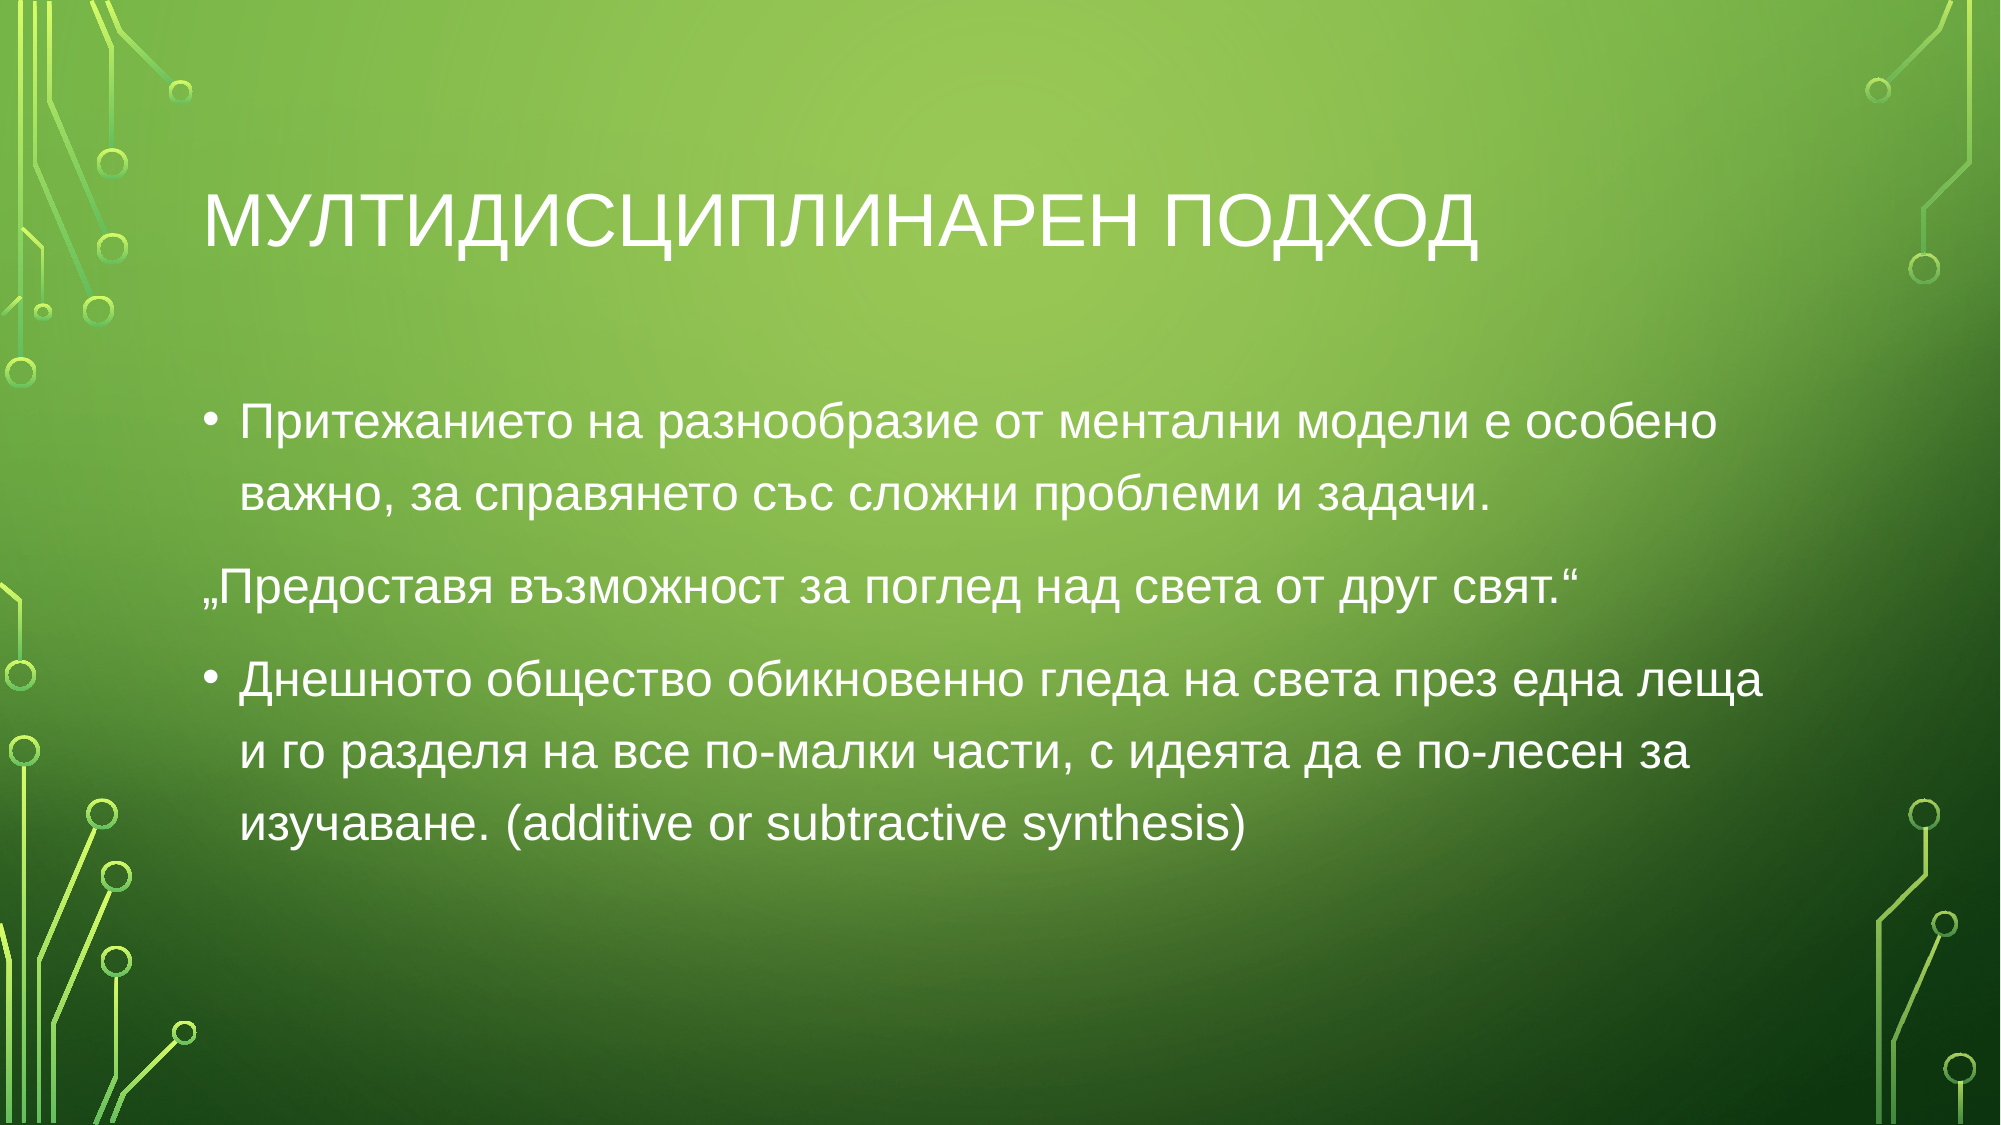

# МУЛТИДИСЦИПЛИНАРЕН ПОДХОД
Притежанието на разнообразие от ментални модели е особено важно, за справянето със сложни проблеми и задачи.
„Предоставя възможност за поглед над света от друг свят.“
Днешното общество обикновенно гледа на света през една леща и го разделя на все по-малки части, с идеята да е по-лесен за изучаване. (additive or subtractive synthesis)